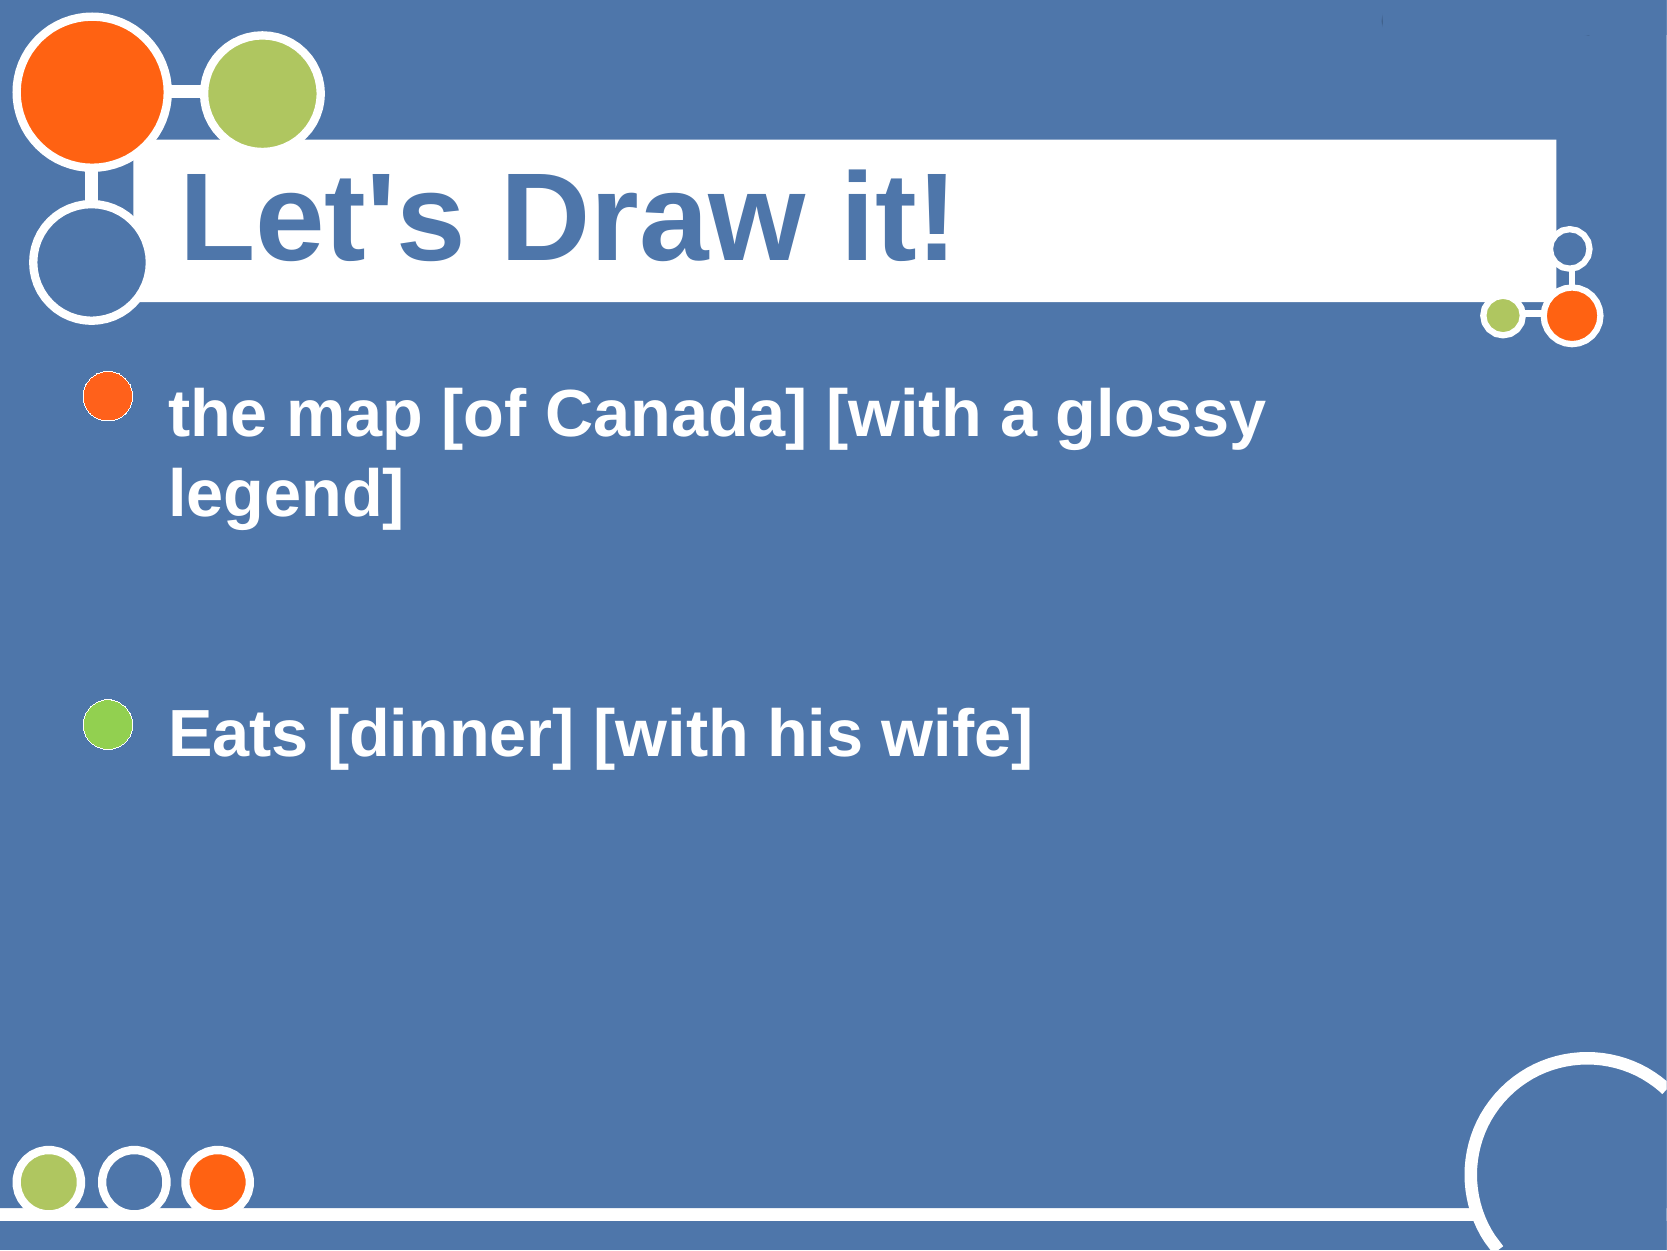

# Let's Draw it!
the map [of Canada] [with a glossy legend]

Eats [dinner] [with his wife]